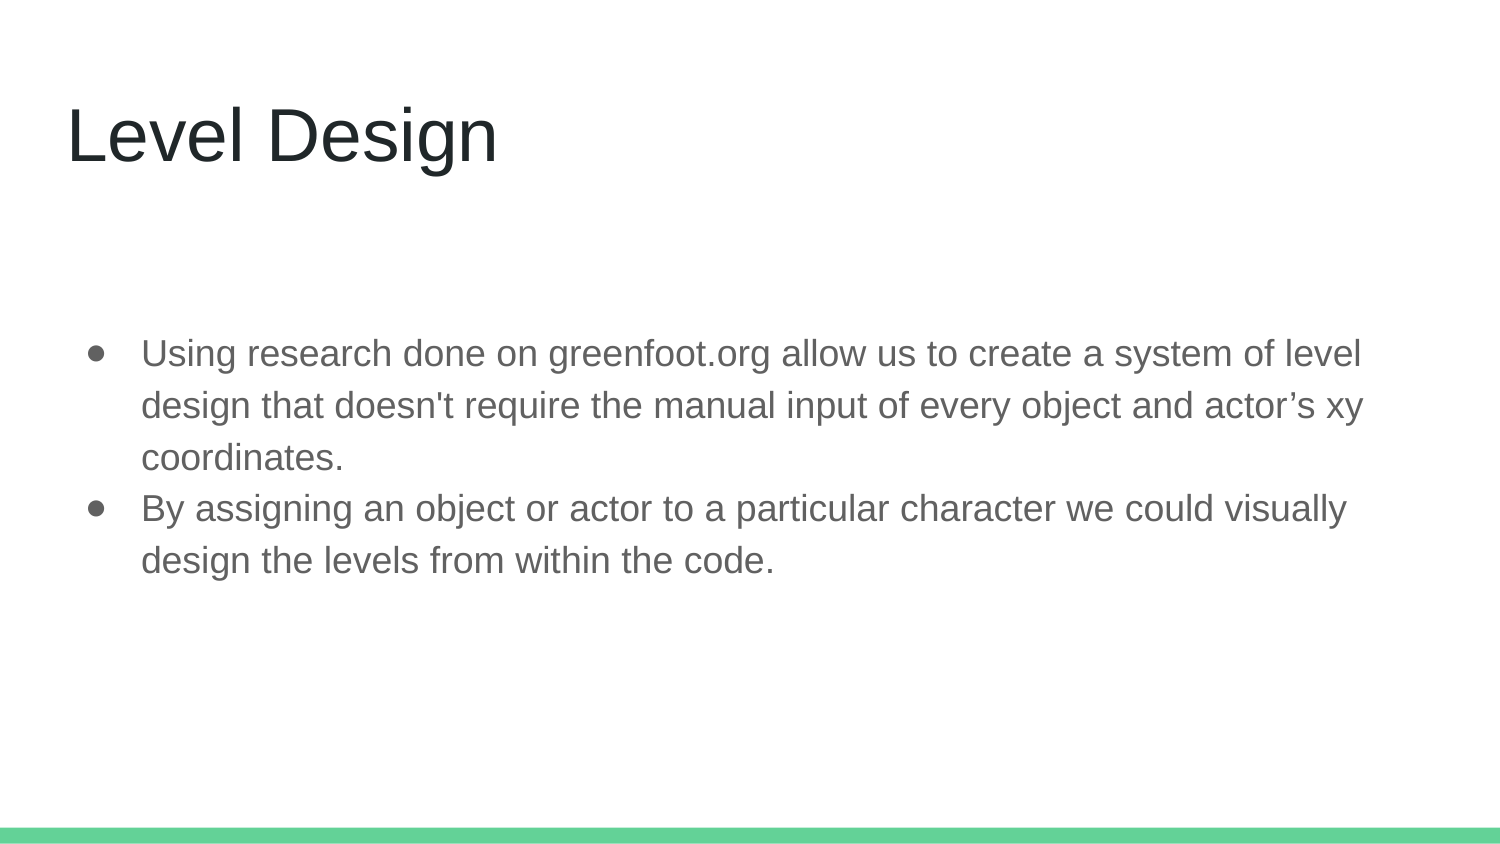

# Level Design

Using research done on greenfoot.org allow us to create a system of level design that doesn't require the manual input of every object and actor’s xy coordinates.
By assigning an object or actor to a particular character we could visually design the levels from within the code.